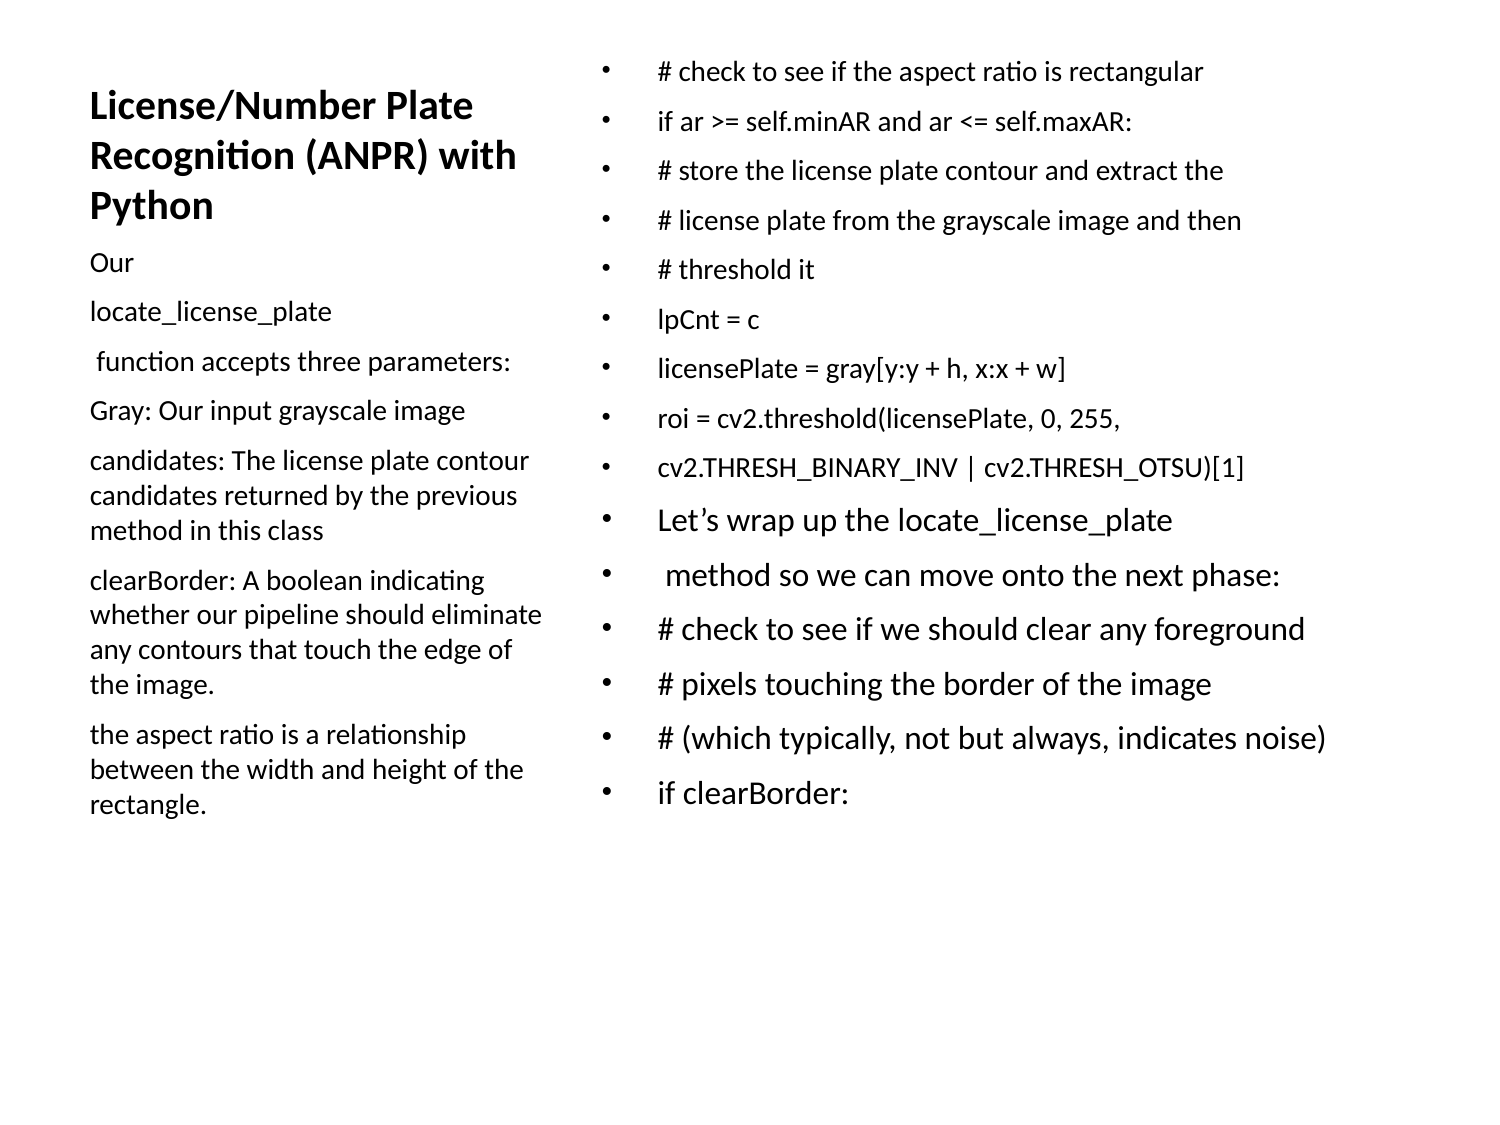

# License/Number Plate Recognition (ANPR) with Python
# check to see if the aspect ratio is rectangular
if ar >= self.minAR and ar <= self.maxAR:
# store the license plate contour and extract the
# license plate from the grayscale image and then
# threshold it
lpCnt = c
licensePlate = gray[y:y + h, x:x + w]
roi = cv2.threshold(licensePlate, 0, 255,
cv2.THRESH_BINARY_INV | cv2.THRESH_OTSU)[1]
Let’s wrap up the locate_license_plate
 method so we can move onto the next phase:
# check to see if we should clear any foreground
# pixels touching the border of the image
# (which typically, not but always, indicates noise)
if clearBorder:

Our
locate_license_plate
 function accepts three parameters:
Gray: Our input grayscale image
candidates: The license plate contour candidates returned by the previous method in this class
clearBorder: A boolean indicating whether our pipeline should eliminate any contours that touch the edge of the image.
the aspect ratio is a relationship between the width and height of the rectangle.